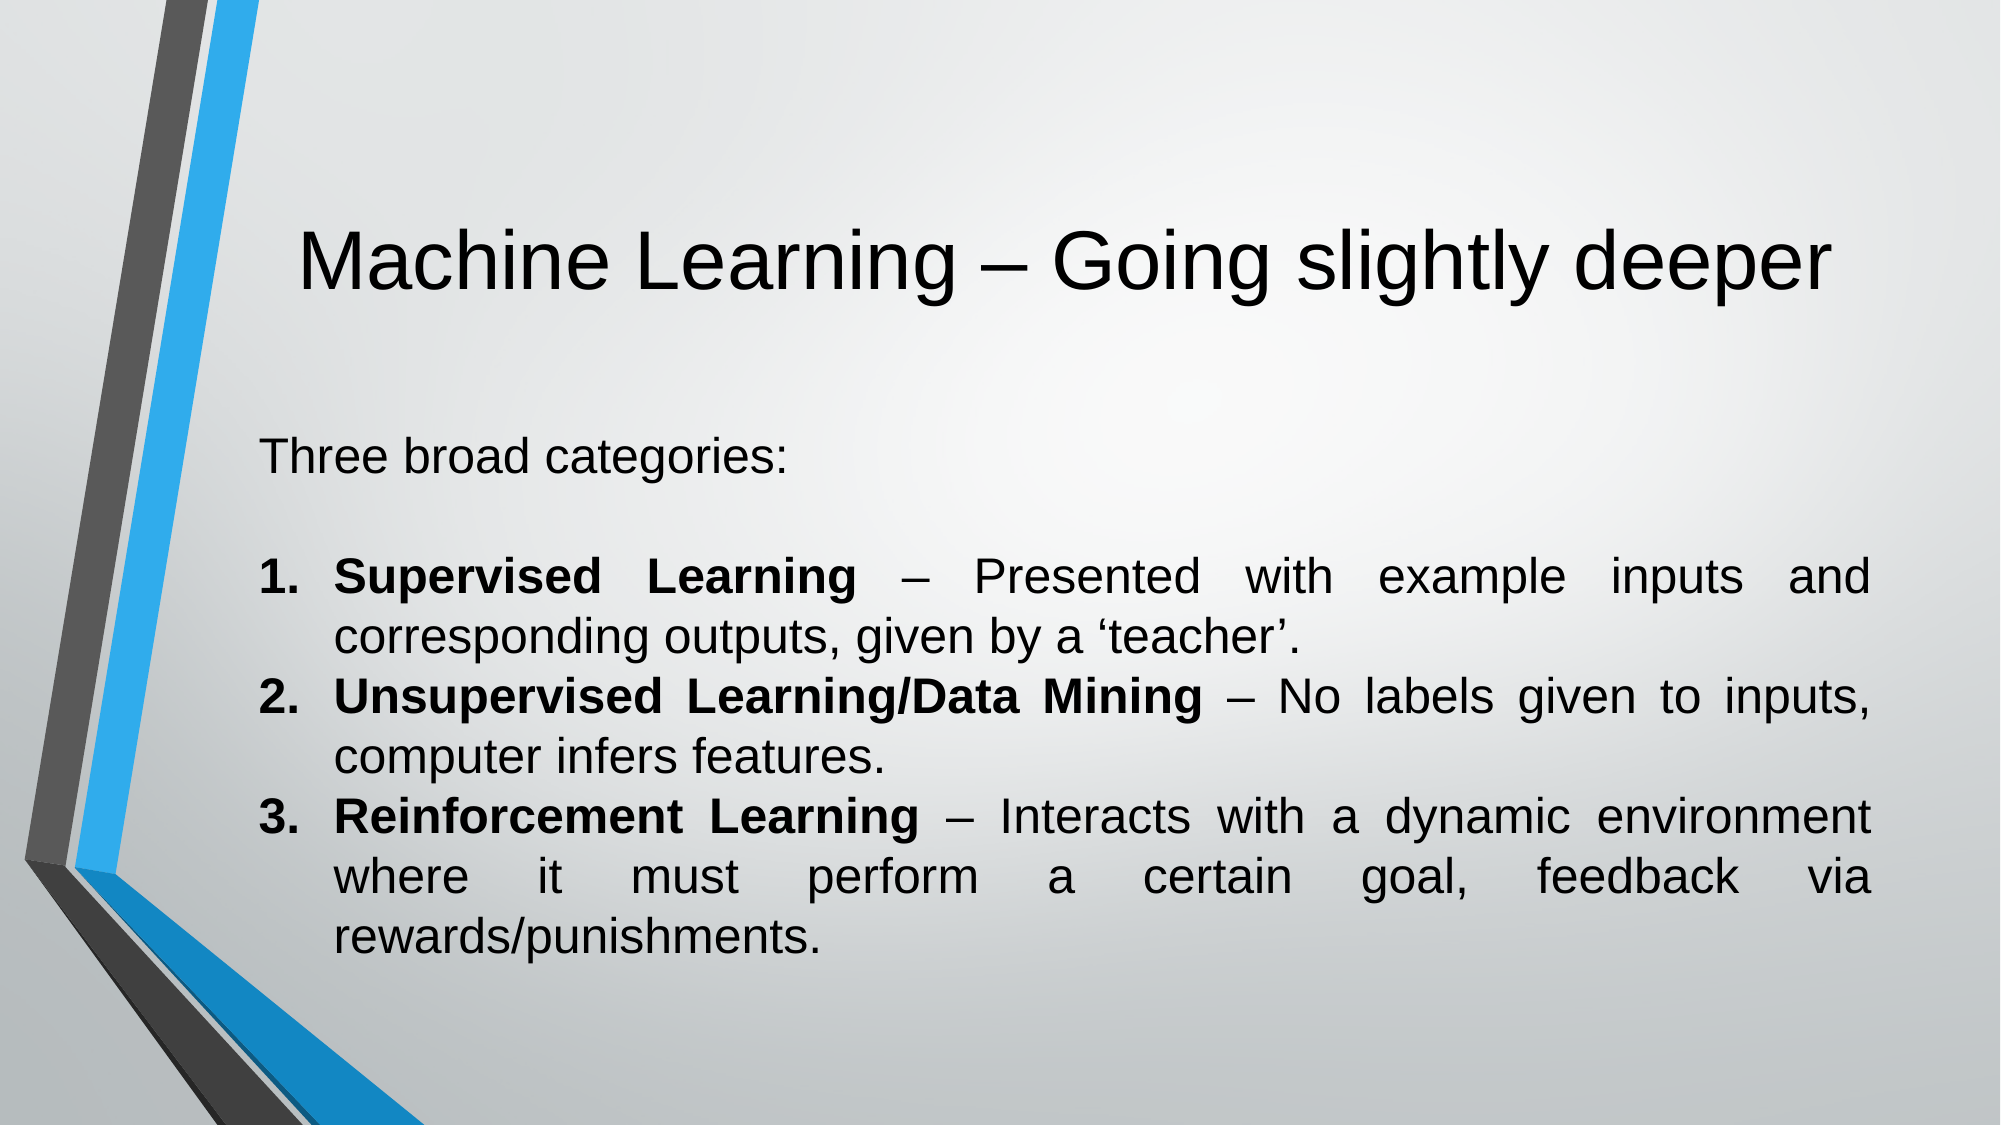

# Machine Learning – Going slightly deeper
Three broad categories:

Supervised Learning – Presented with example inputs and corresponding outputs, given by a ‘teacher’.
Unsupervised Learning/Data Mining – No labels given to inputs, computer infers features.
Reinforcement Learning – Interacts with a dynamic environment where it must perform a certain goal, feedback via rewards/punishments.